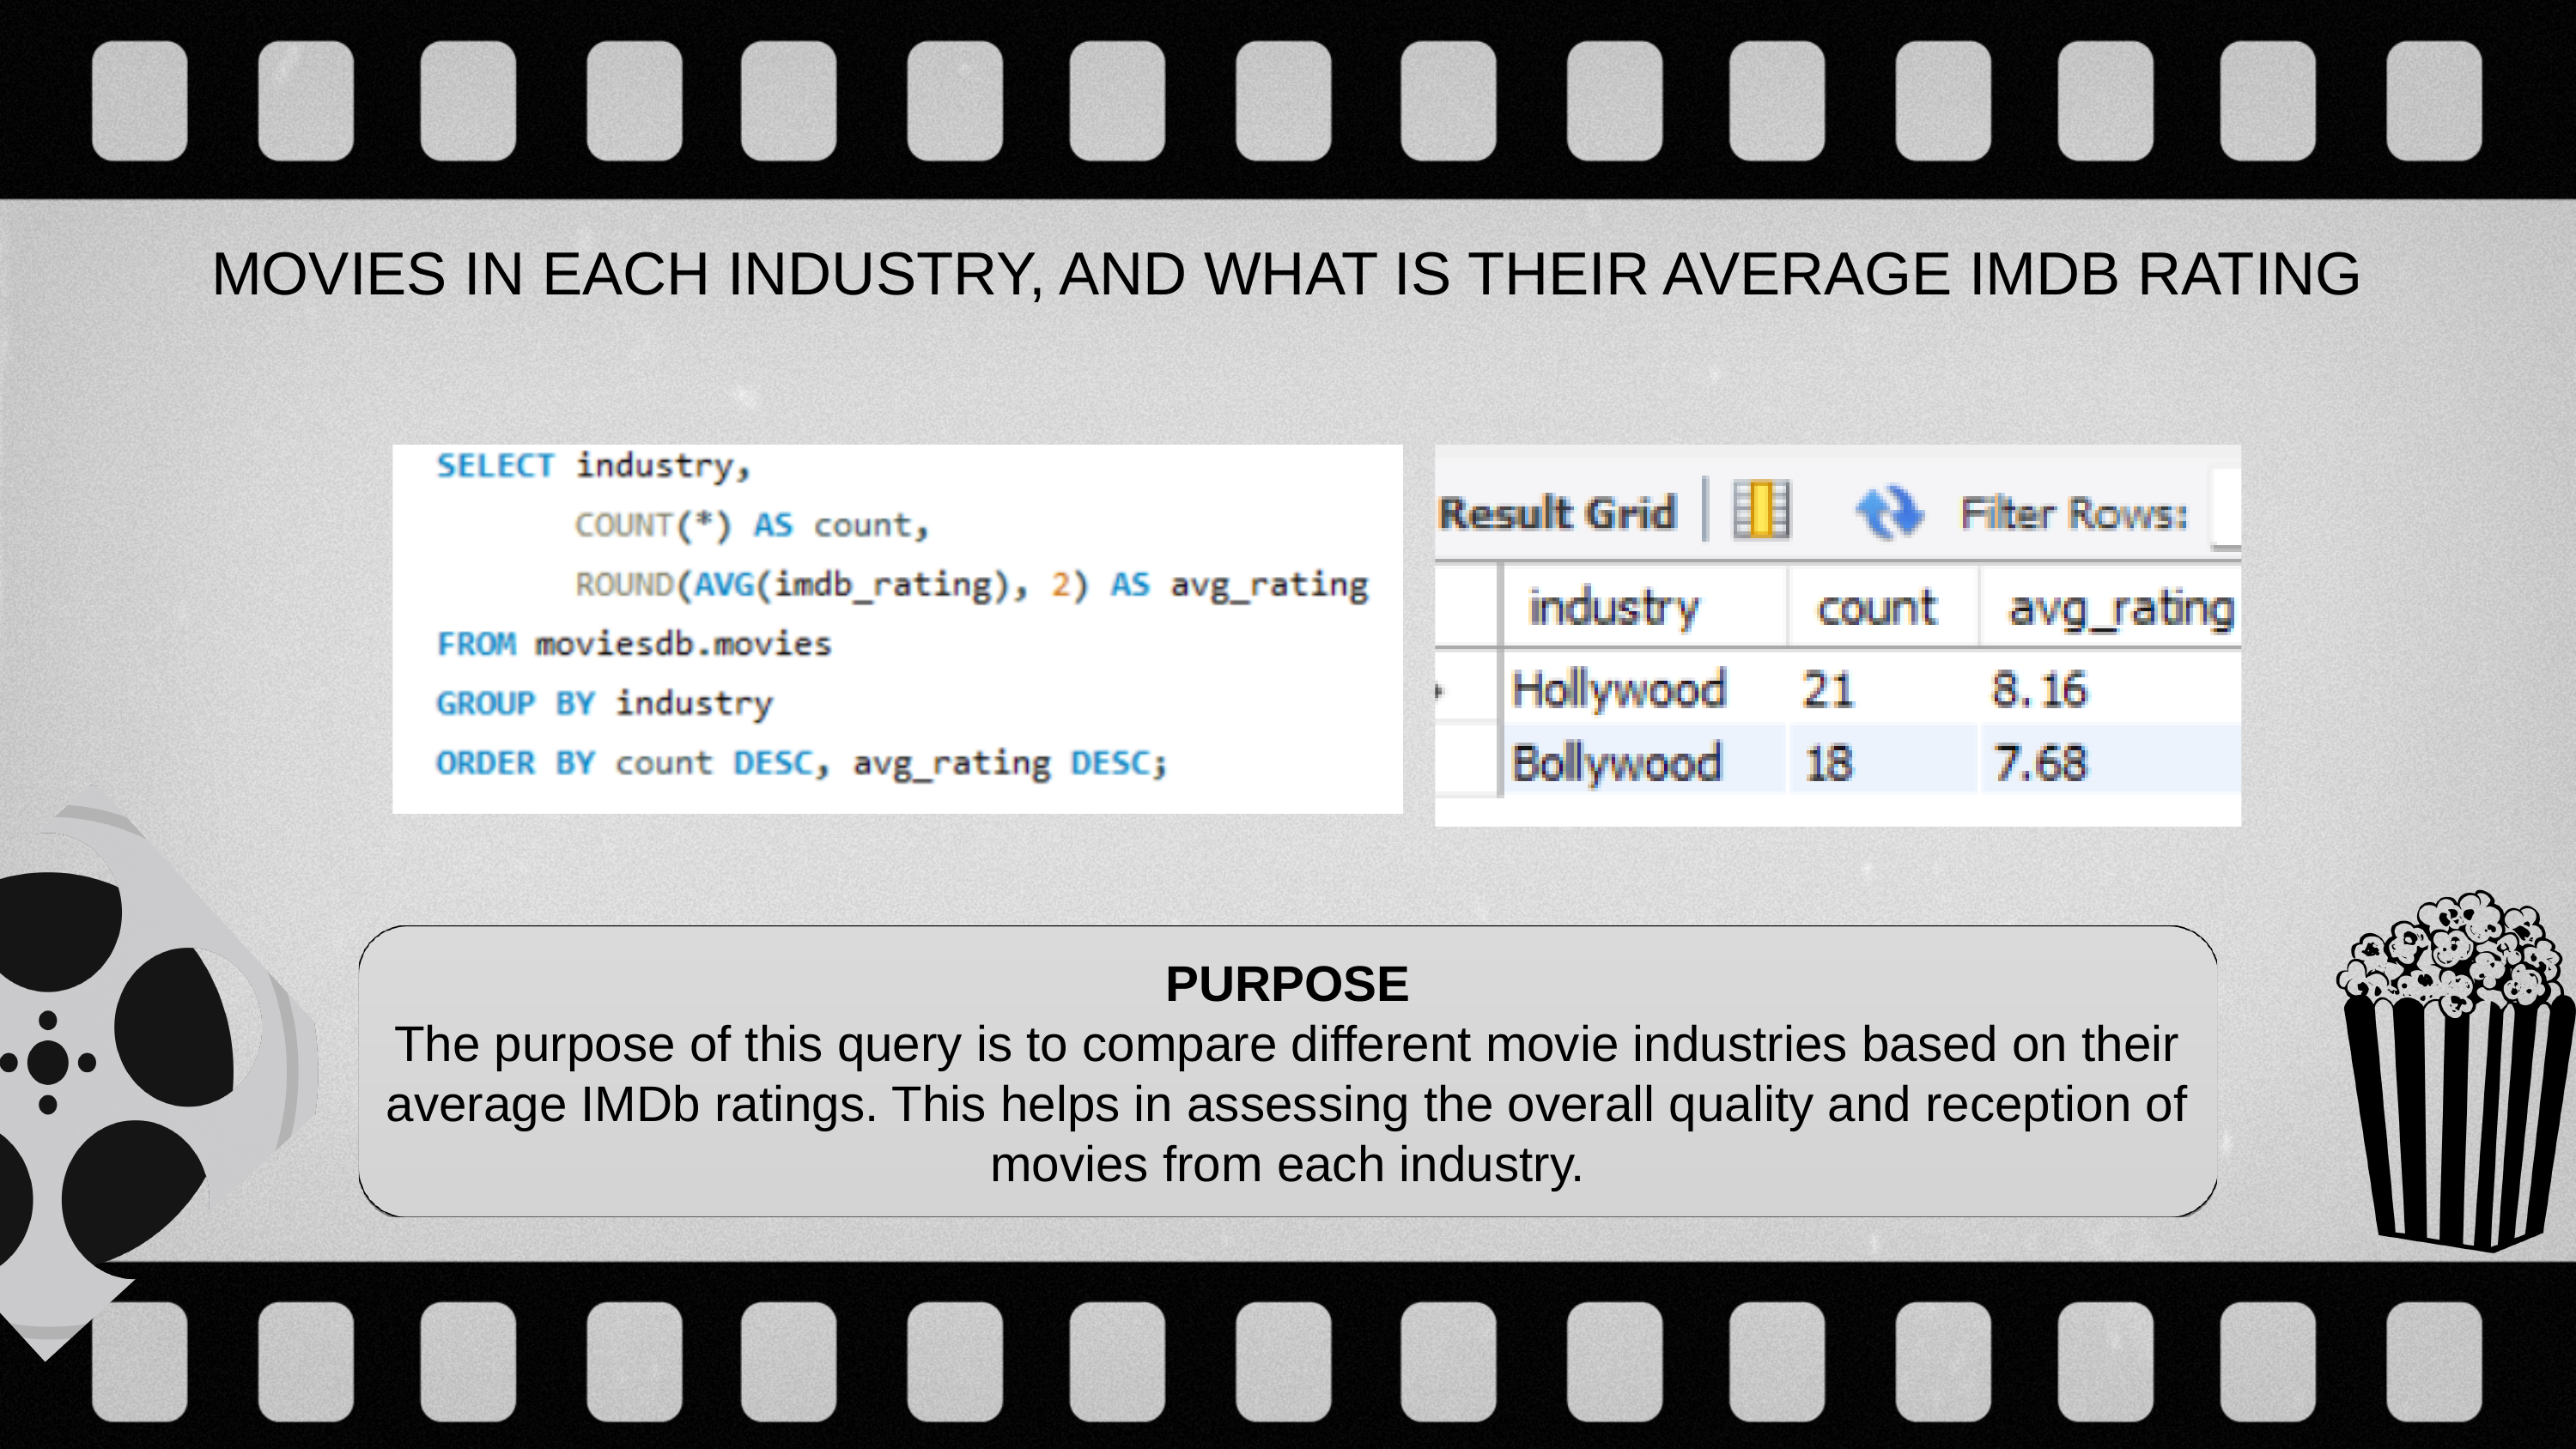

MOVIES IN EACH INDUSTRY, AND WHAT IS THEIR AVERAGE IMDB RATING

PURPOSE
The purpose of this query is to compare different movie industries based on their average IMDb ratings. This helps in assessing the overall quality and reception of movies from each industry.